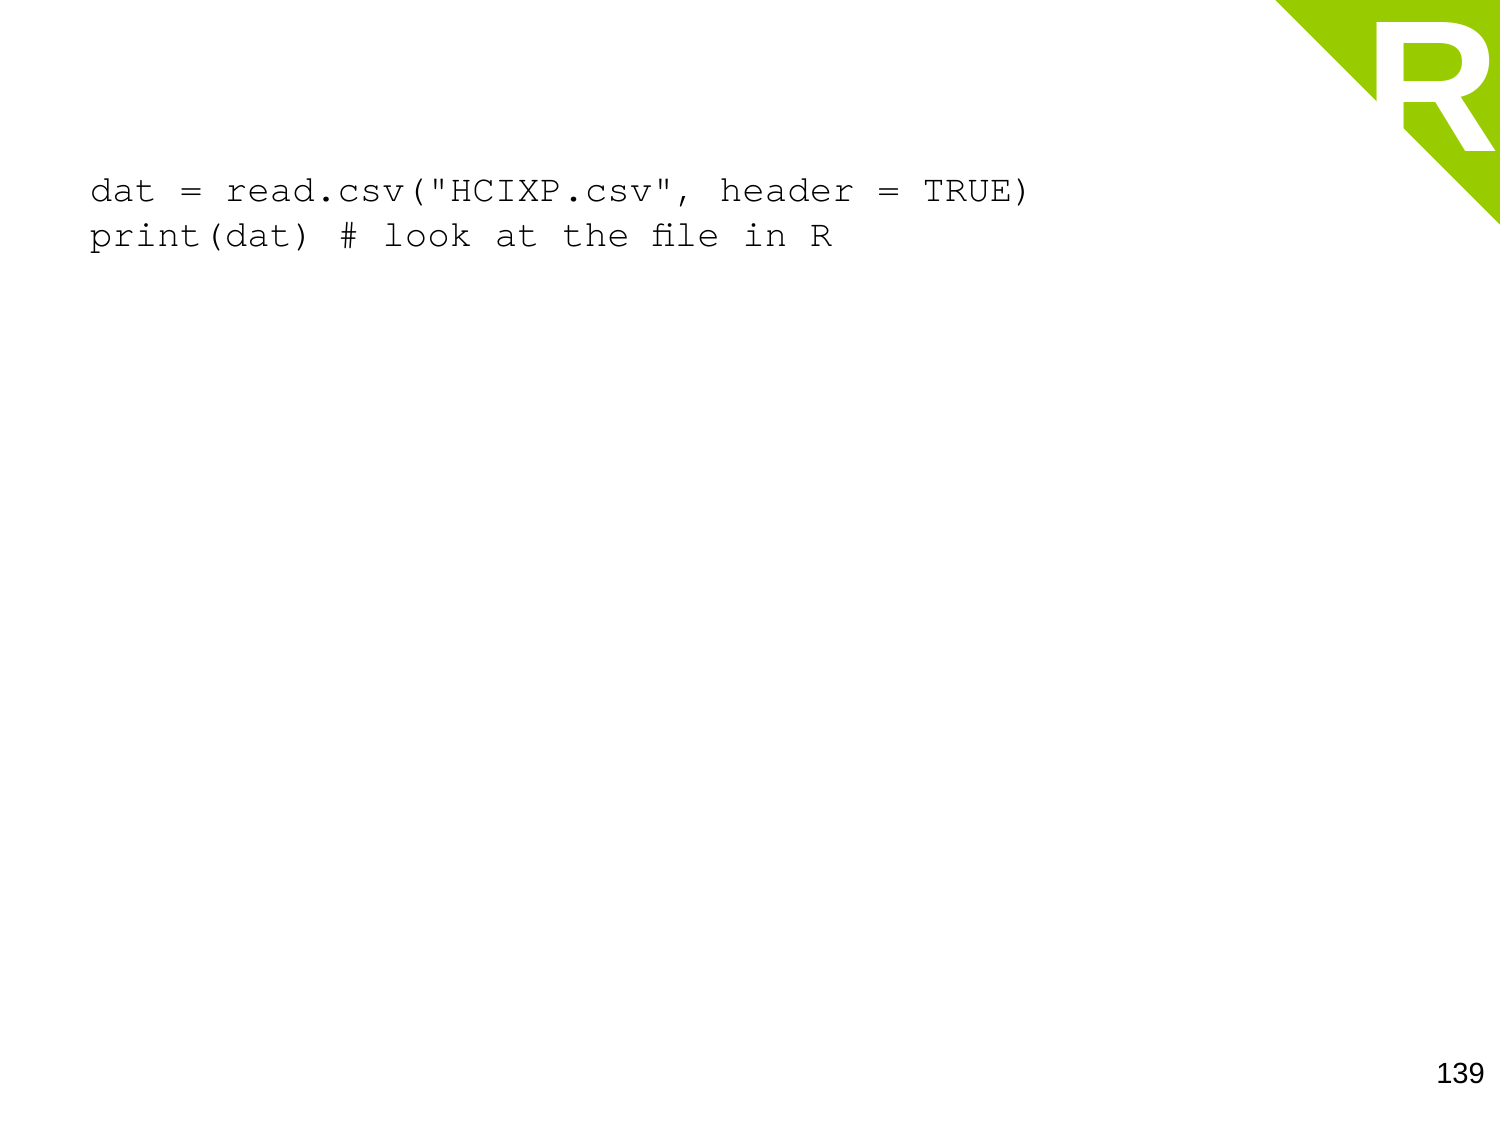

R

dat = read.csv("HCIXP.csv", header = TRUE)
print(dat) # look at the file in R

139